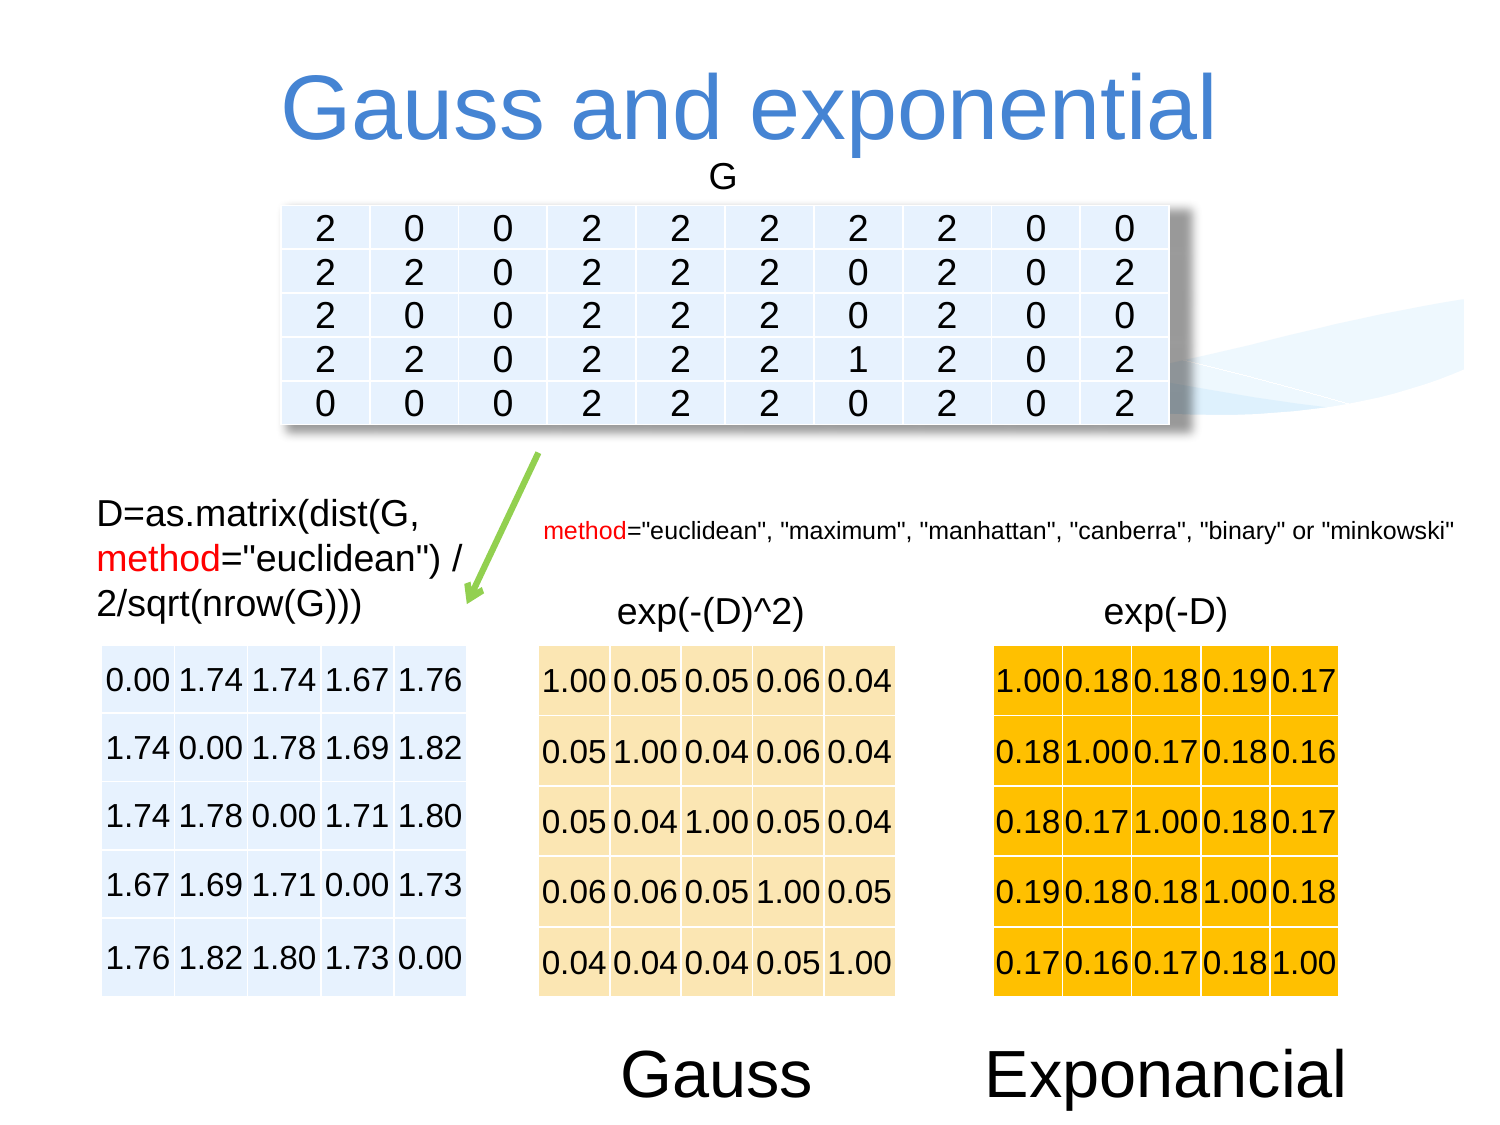

# Gauss and exponential
G
| 2 | 0 | 0 | 2 | 2 | 2 | 2 | 2 | 0 | 0 |
| --- | --- | --- | --- | --- | --- | --- | --- | --- | --- |
| 2 | 2 | 0 | 2 | 2 | 2 | 0 | 2 | 0 | 2 |
| 2 | 0 | 0 | 2 | 2 | 2 | 0 | 2 | 0 | 0 |
| 2 | 2 | 0 | 2 | 2 | 2 | 1 | 2 | 0 | 2 |
| 0 | 0 | 0 | 2 | 2 | 2 | 0 | 2 | 0 | 2 |
D=as.matrix(dist(G, method="euclidean") /2/sqrt(nrow(G)))
method="euclidean", "maximum", "manhattan", "canberra", "binary" or "minkowski"
exp(-D)
exp(-(D)^2)
| 0.00 | 1.74 | 1.74 | 1.67 | 1.76 |
| --- | --- | --- | --- | --- |
| 1.74 | 0.00 | 1.78 | 1.69 | 1.82 |
| 1.74 | 1.78 | 0.00 | 1.71 | 1.80 |
| 1.67 | 1.69 | 1.71 | 0.00 | 1.73 |
| 1.76 | 1.82 | 1.80 | 1.73 | 0.00 |
| 1.00 | 0.05 | 0.05 | 0.06 | 0.04 |
| --- | --- | --- | --- | --- |
| 0.05 | 1.00 | 0.04 | 0.06 | 0.04 |
| 0.05 | 0.04 | 1.00 | 0.05 | 0.04 |
| 0.06 | 0.06 | 0.05 | 1.00 | 0.05 |
| 0.04 | 0.04 | 0.04 | 0.05 | 1.00 |
| 1.00 | 0.18 | 0.18 | 0.19 | 0.17 |
| --- | --- | --- | --- | --- |
| 0.18 | 1.00 | 0.17 | 0.18 | 0.16 |
| 0.18 | 0.17 | 1.00 | 0.18 | 0.17 |
| 0.19 | 0.18 | 0.18 | 1.00 | 0.18 |
| 0.17 | 0.16 | 0.17 | 0.18 | 1.00 |
Gauss
Exponancial